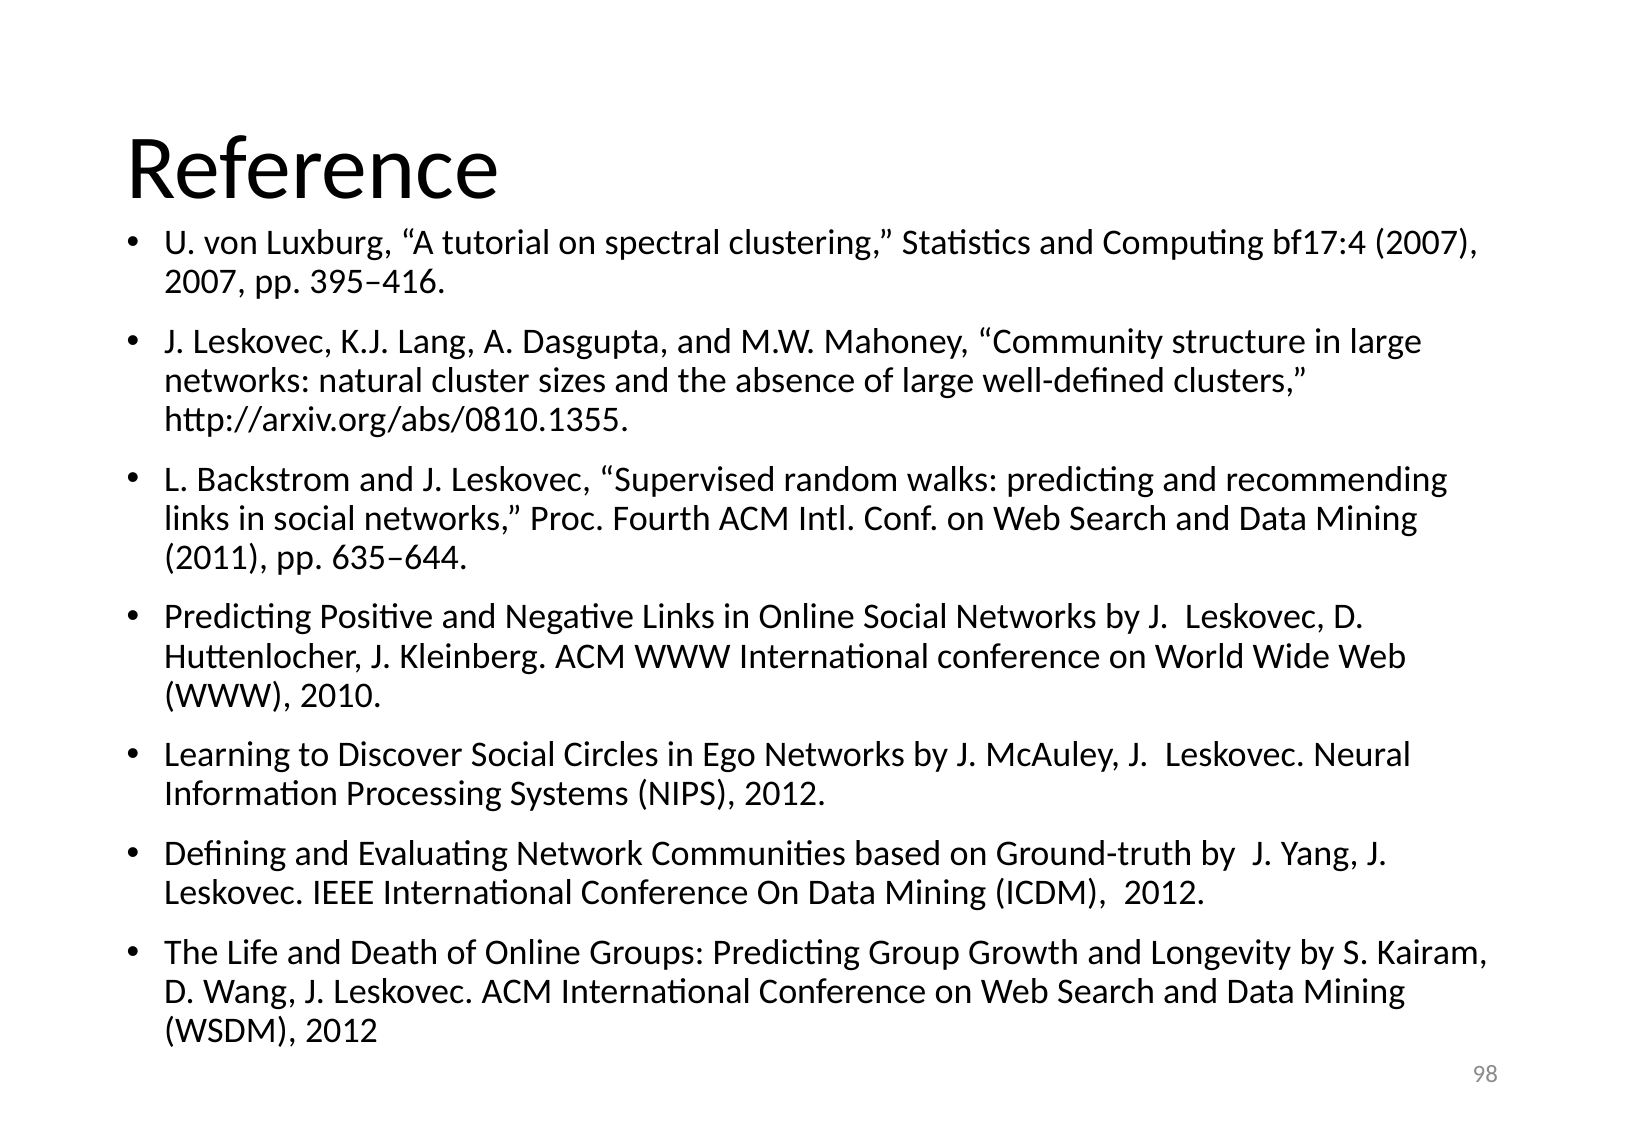

# Reference
U. von Luxburg, “A tutorial on spectral clustering,” Statistics and Computing bf17:4 (2007), 2007, pp. 395–416.
J. Leskovec, K.J. Lang, A. Dasgupta, and M.W. Mahoney, “Community structure in large networks: natural cluster sizes and the absence of large well-defined clusters,” http://arxiv.org/abs/0810.1355.
L. Backstrom and J. Leskovec, “Supervised random walks: predicting and recommending links in social networks,” Proc. Fourth ACM Intl. Conf. on Web Search and Data Mining (2011), pp. 635–644.
Predicting Positive and Negative Links in Online Social Networks by J.  Leskovec, D. Huttenlocher, J. Kleinberg. ACM WWW International conference on World Wide Web (WWW), 2010.
Learning to Discover Social Circles in Ego Networks by J. McAuley, J.  Leskovec. Neural Information Processing Systems (NIPS), 2012.
Defining and Evaluating Network Communities based on Ground-truth by  J. Yang, J. Leskovec. IEEE International Conference On Data Mining (ICDM),  2012.
The Life and Death of Online Groups: Predicting Group Growth and Longevity by S. Kairam, D. Wang, J. Leskovec. ACM International Conference on Web Search and Data Mining (WSDM), 2012
98